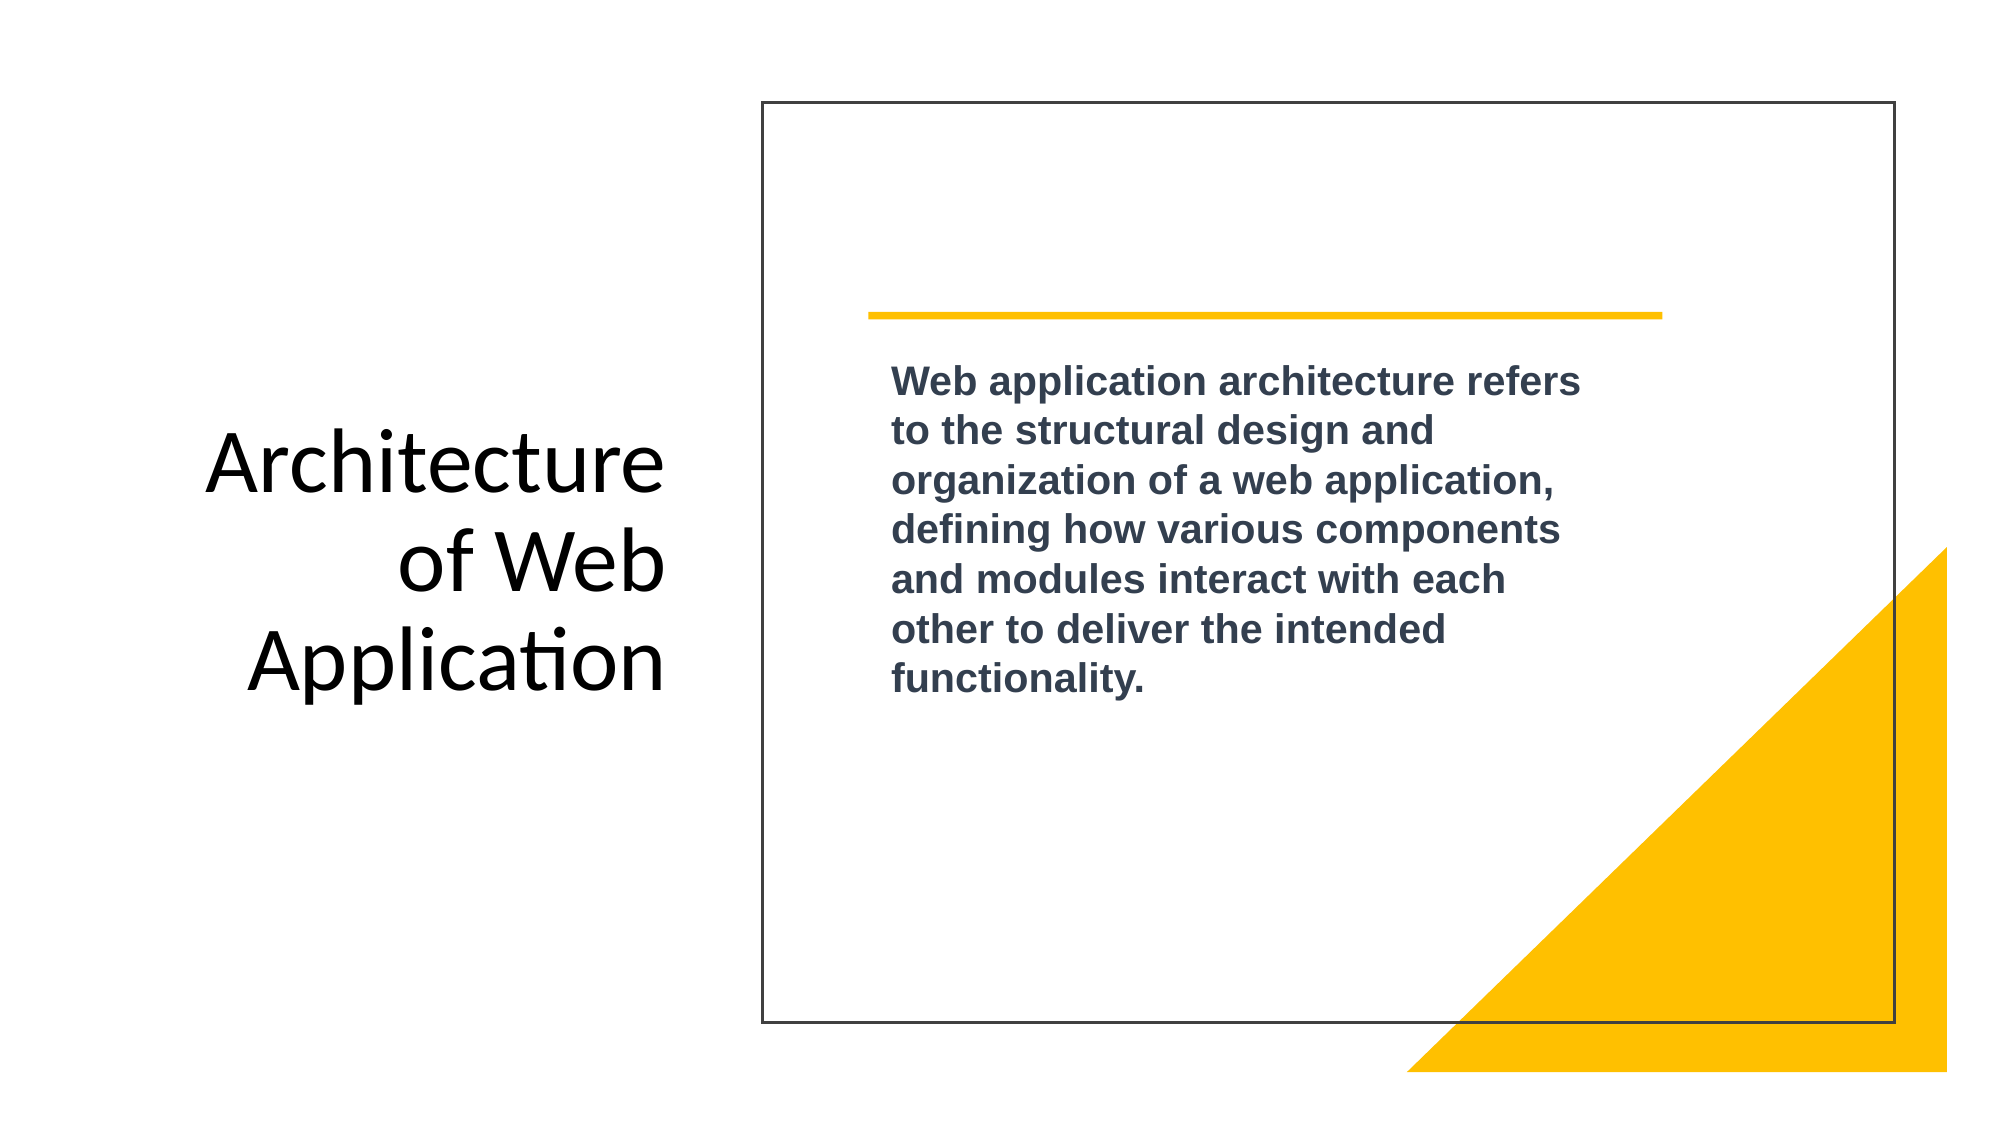

Architecture of Web Application

Web application architecture refers to the structural design and organization of a web application, defining how various components and modules interact with each other to deliver the intended functionality.